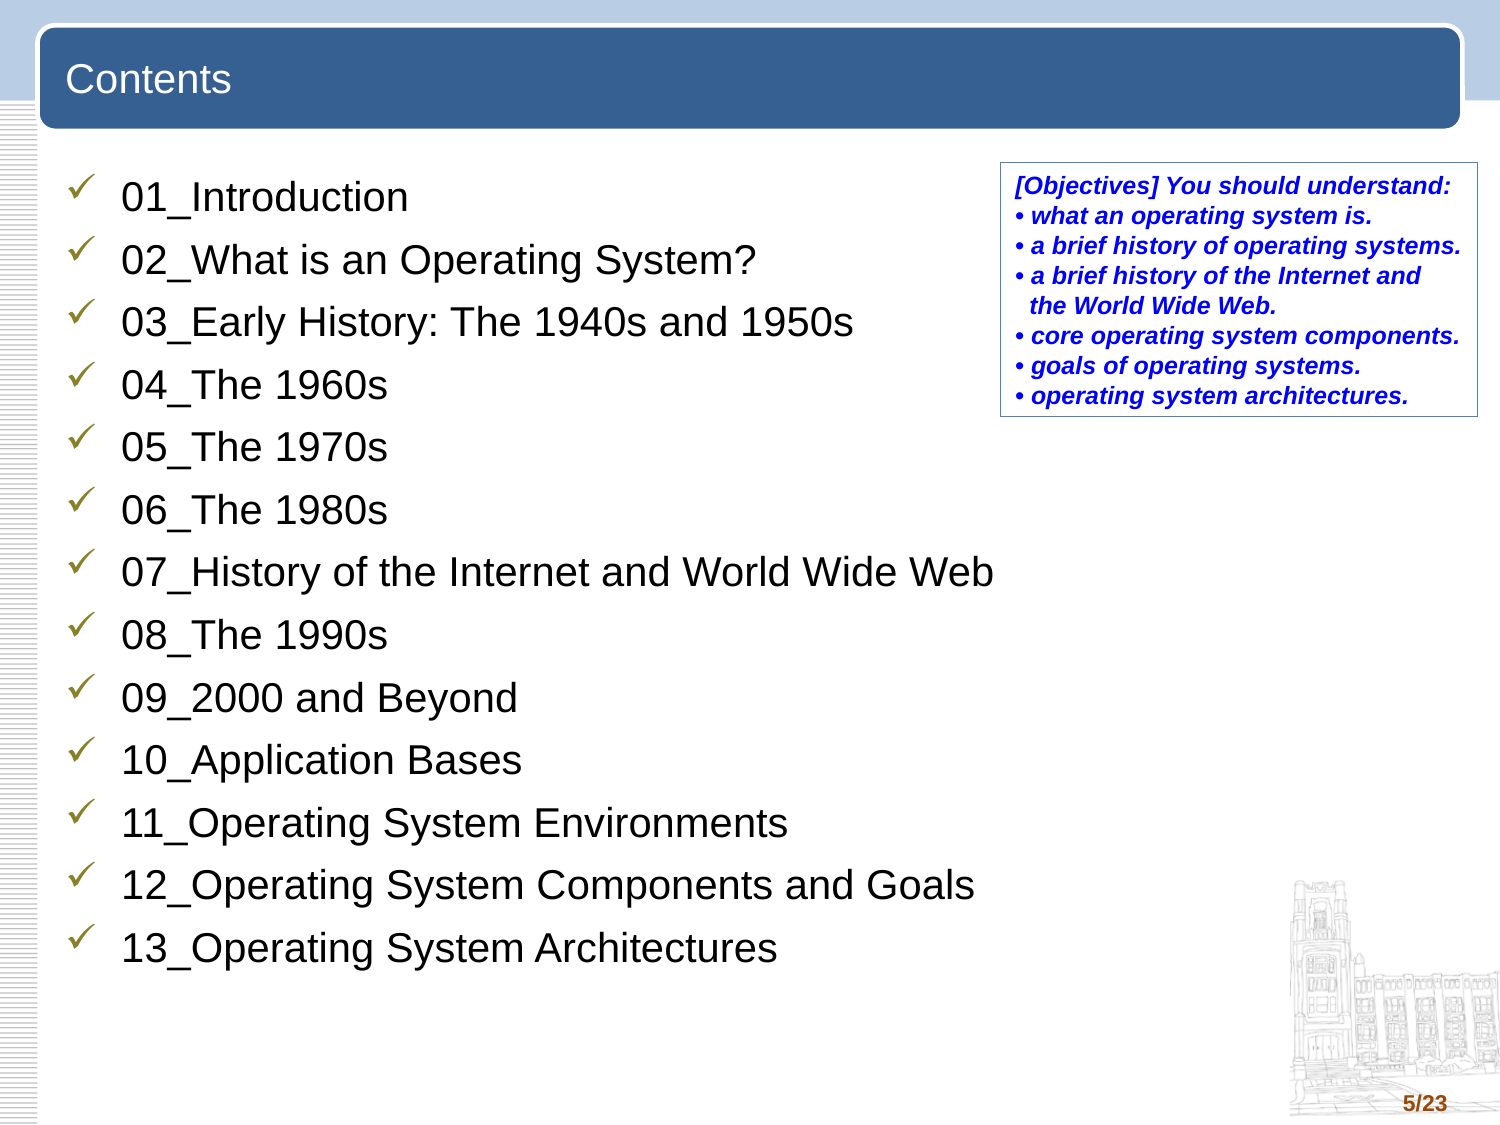

# Contents
01_Introduction
02_What is an Operating System?
03_Early History: The 1940s and 1950s
04_The 1960s
05_The 1970s
06_The 1980s
07_History of the Internet and World Wide Web
08_The 1990s
09_2000 and Beyond
10_Application Bases
11_Operating System Environments
12_Operating System Components and Goals
13_Operating System Architectures
[Objectives] You should understand:
• what an operating system is.
• a brief history of operating systems.
• a brief history of the Internet and
  the World Wide Web.
• core operating system components.
• goals of operating systems.
• operating system architectures.